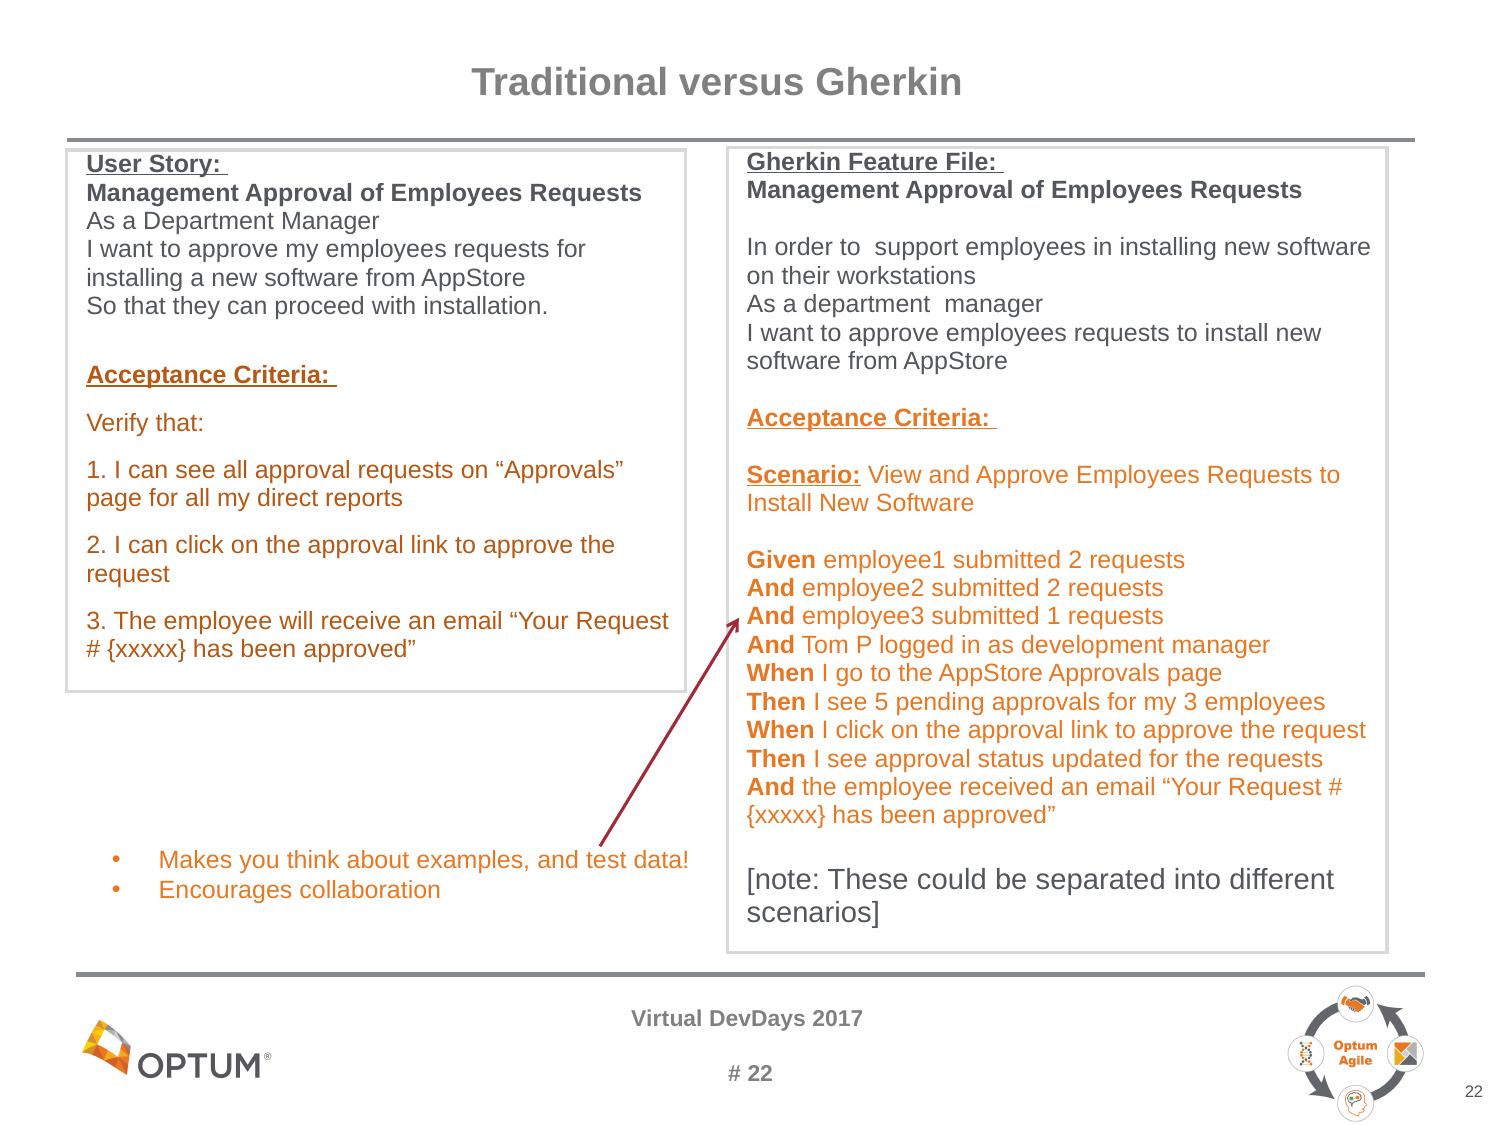

# Traditional versus Gherkin
Gherkin Feature File:
Management Approval of Employees Requests

In order to  support employees in installing new software on their workstations
As a department  manager
I want to approve employees requests to install new software from AppStore

Acceptance Criteria:

Scenario: View and Approve Employees Requests to Install New Software

Given employee1 submitted 2 requests
And employee2 submitted 2 requests
And employee3 submitted 1 requests
And Tom P logged in as development manager
When I go to the AppStore Approvals page
Then I see 5 pending approvals for my 3 employees
When I click on the approval link to approve the request
Then I see approval status updated for the requests
And the employee received an email “Your Request # {xxxxx} has been approved”

[note: These could be separated into different scenarios]
User Story:
Management Approval of Employees Requests
As a Department Manager
I want to approve my employees requests for installing a new software from AppStore
So that they can proceed with installation.

Acceptance Criteria:
Verify that:
1. I can see all approval requests on “Approvals” page for all my direct reports
2. I can click on the approval link to approve the request
3. The employee will receive an email “Your Request # {xxxxx} has been approved”

Makes you think about examples, and test data!
Encourages collaboration
22